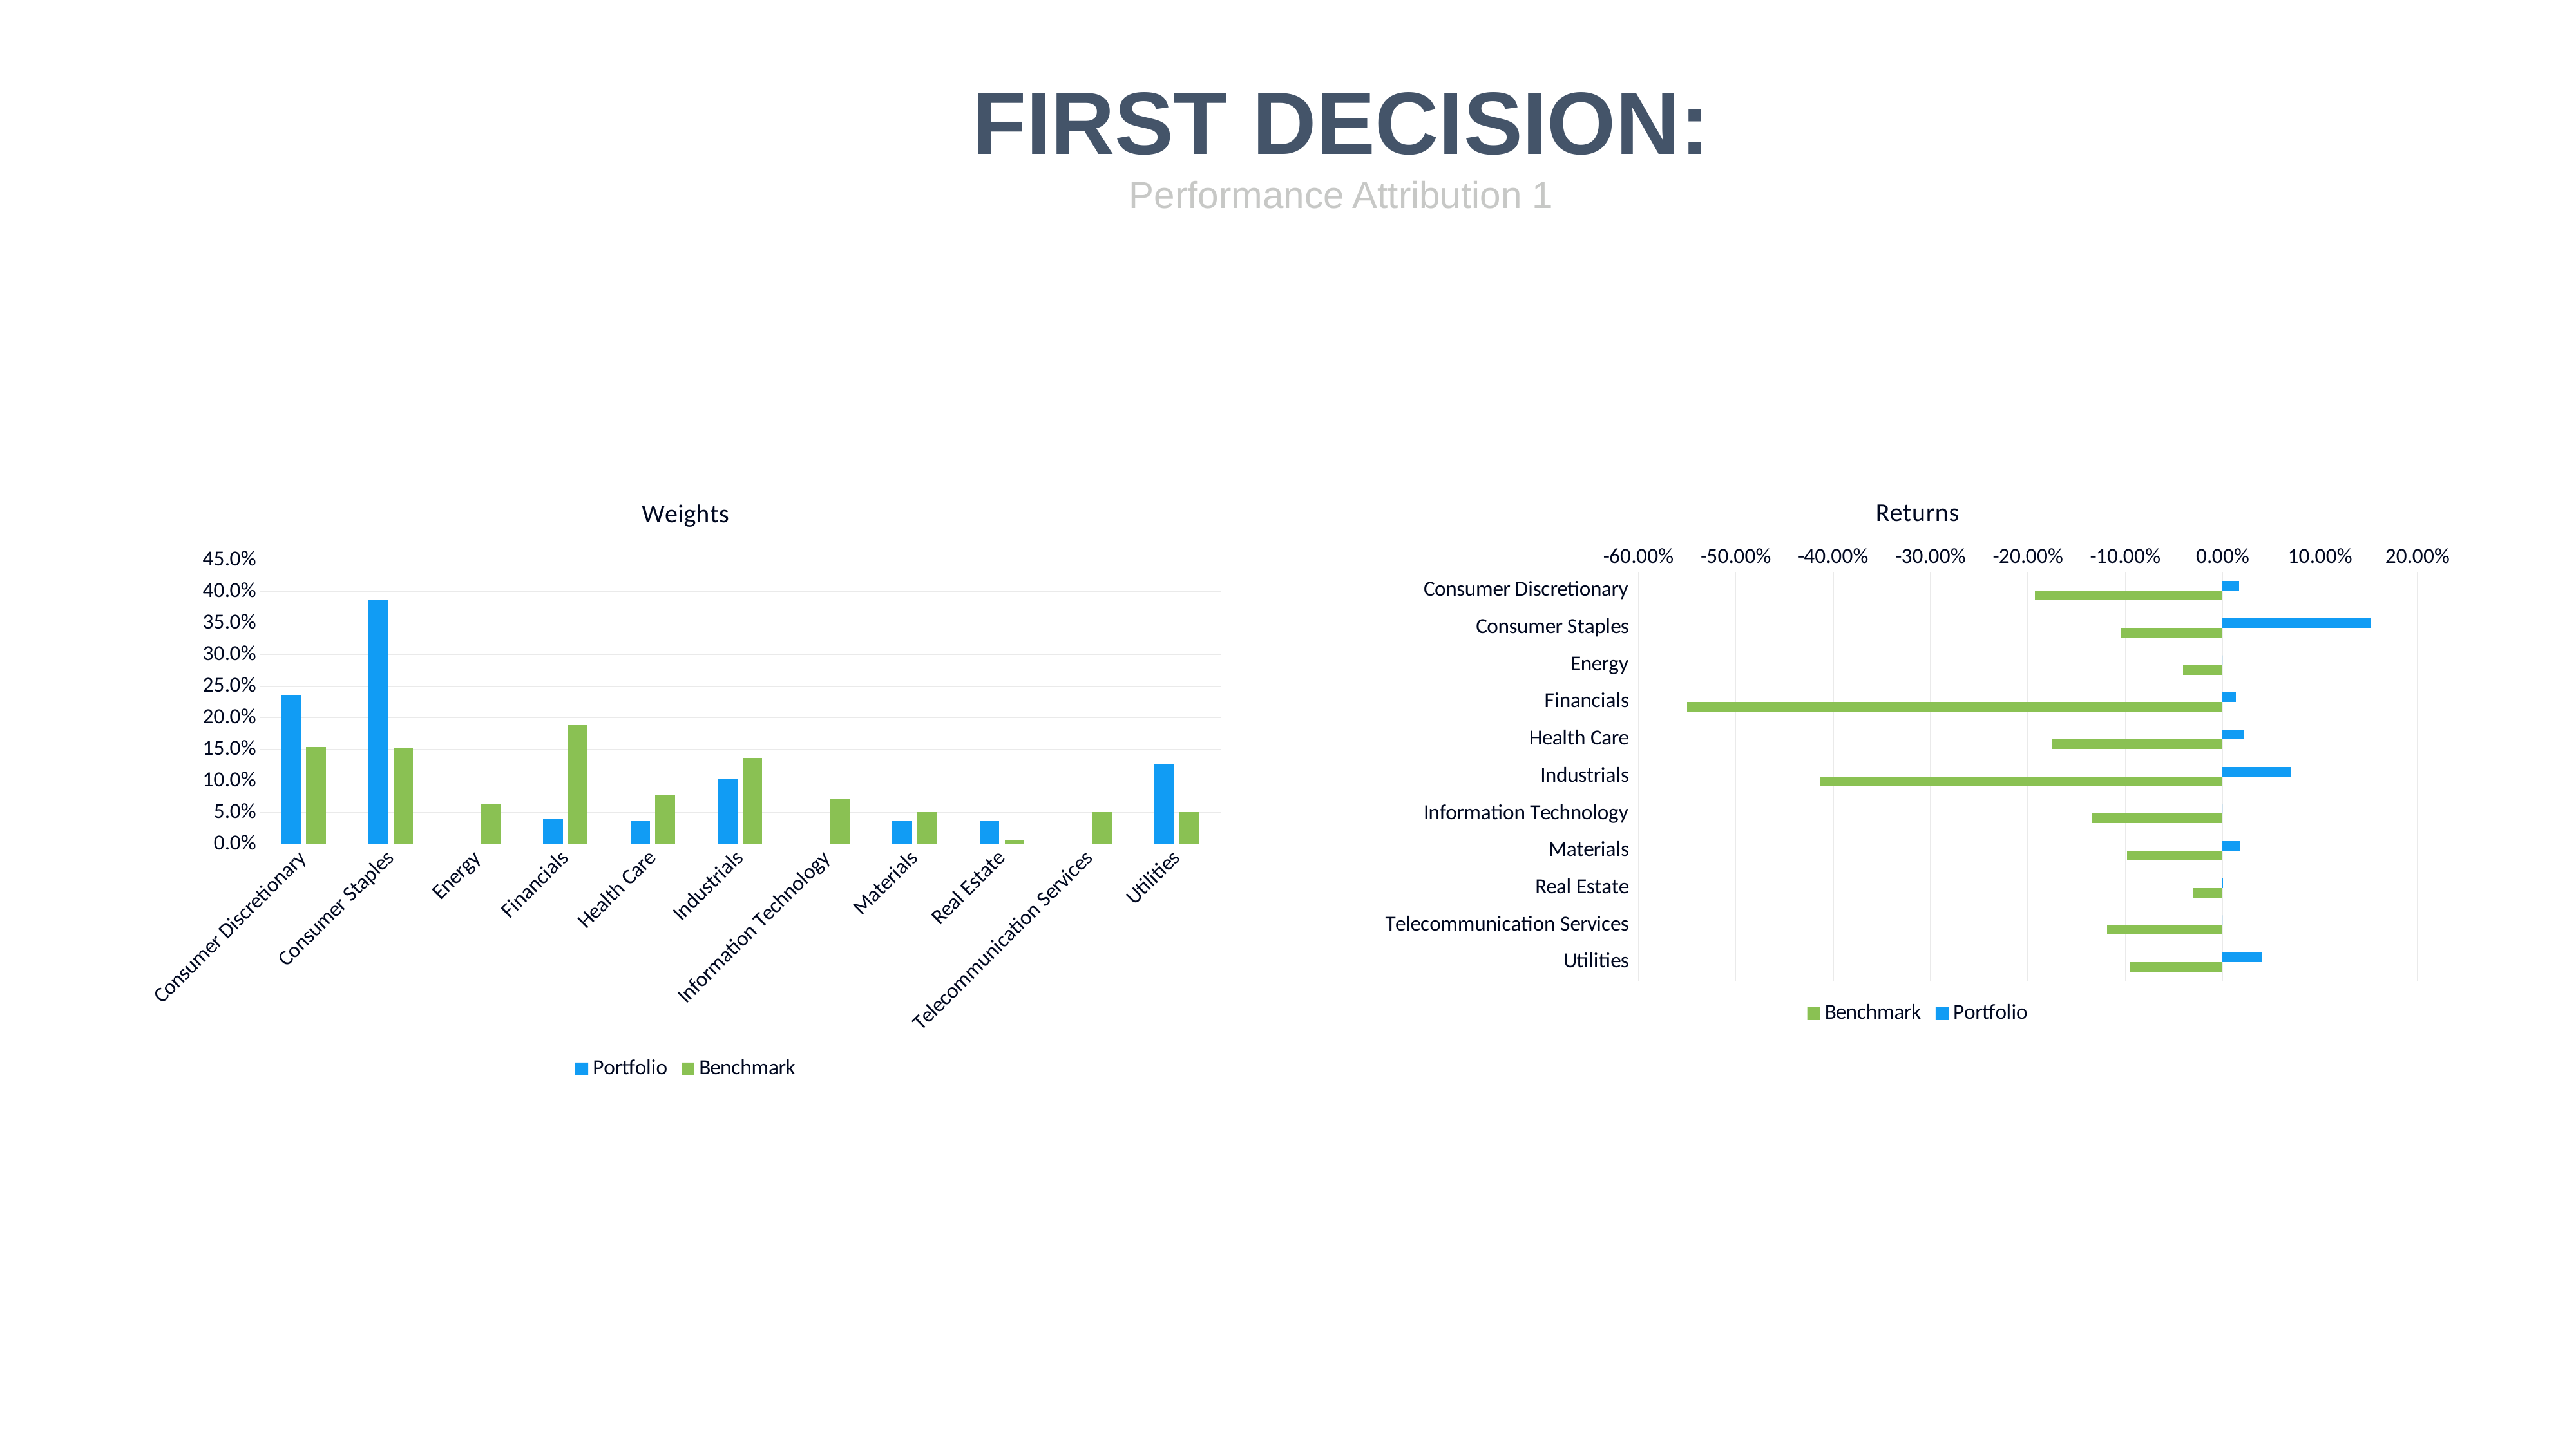

FIRST DECISION:
Performance Attribution 1

### Chart: Weights

| Category | Portfolio | Benchmark |
|---|---|---|
| Consumer Discretionary | 0.236 | 0.1537 |
| Consumer Staples | 0.386 | 0.1513 |
| Energy | 0.0 | 0.0626 |
| Financials | 0.04 | 0.1881 |
| Health Care | 0.036 | 0.0771 |
| Industrials | 0.104 | 0.1364 |
| Information Technology | 0.0 | 0.0725 |
| Materials | 0.036 | 0.0509 |
| Real Estate | 0.036 | 0.0068 |
| Telecommunication Services | 0.0 | 0.0503 |
| Utilities | 0.126 | 0.0503 |

### Chart: Returns

| Category | Portfolio | Benchmark |
|---|---|---|
| Consumer Discretionary | 0.0169 | -0.193 |
| Consumer Staples | 0.1519 | -0.1049 |
| Energy | 0.0 | -0.0408 |
| Financials | 0.0136 | -0.5498 |
| Health Care | 0.0217 | -0.1753 |
| Industrials | 0.0706 | -0.4139 |
| Information Technology | 0.0 | -0.1349 |
| Materials | 0.0173 | -0.0979 |
| Real Estate | -0.0005 | -0.0305 |
| Telecommunication Services | 0.0 | -0.1189 |
| Utilities | 0.0402 | -0.0951 |